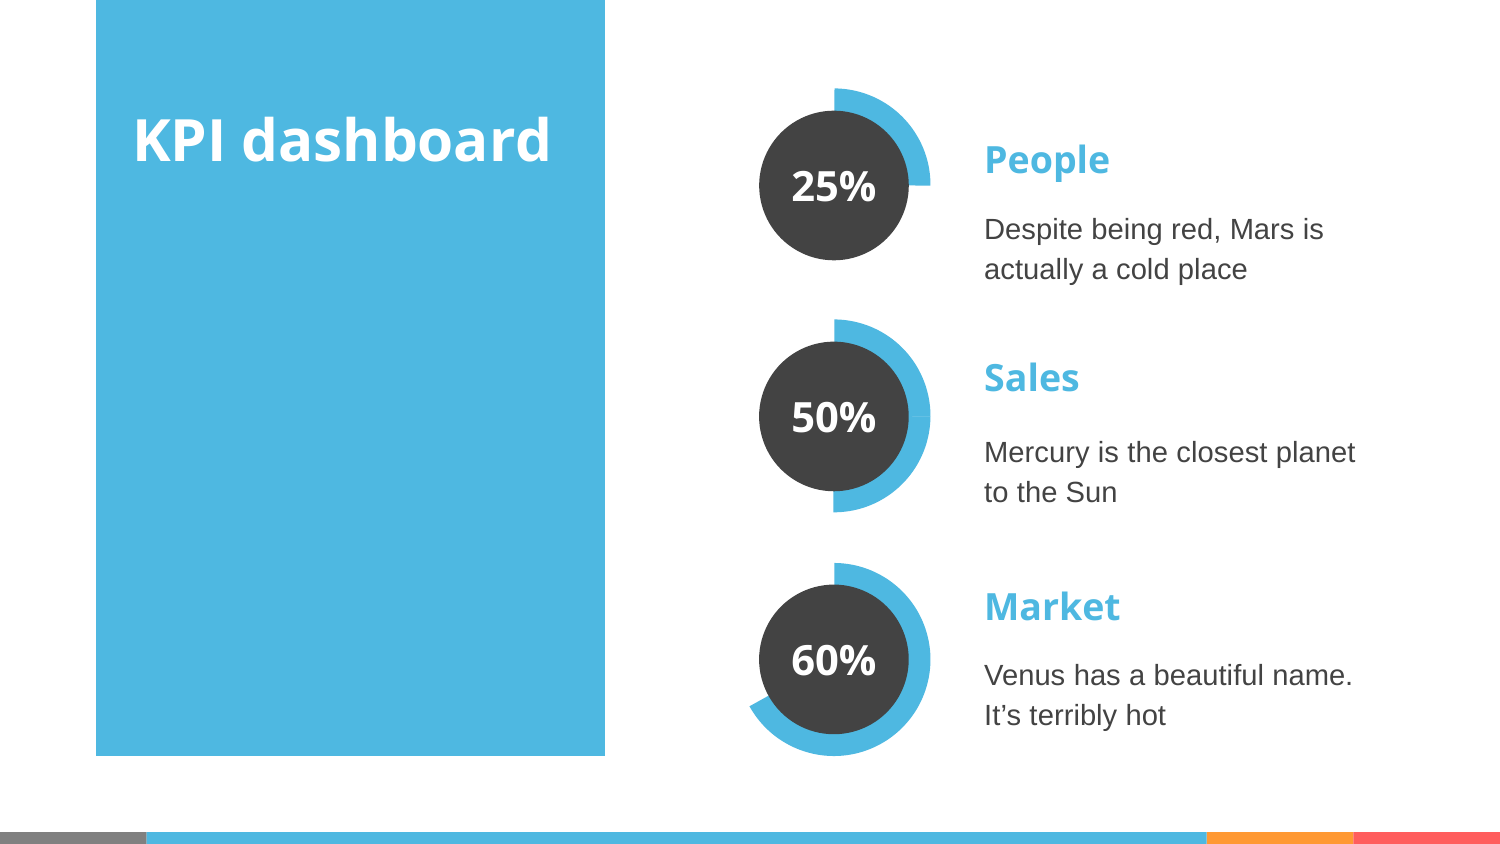

People
# KPI dashboard

25%
Despite being red, Mars is actually a cold place
Sales

50%
Mercury is the closest planet to the Sun
Market

Venus has a beautiful name. It’s terribly hot
60%